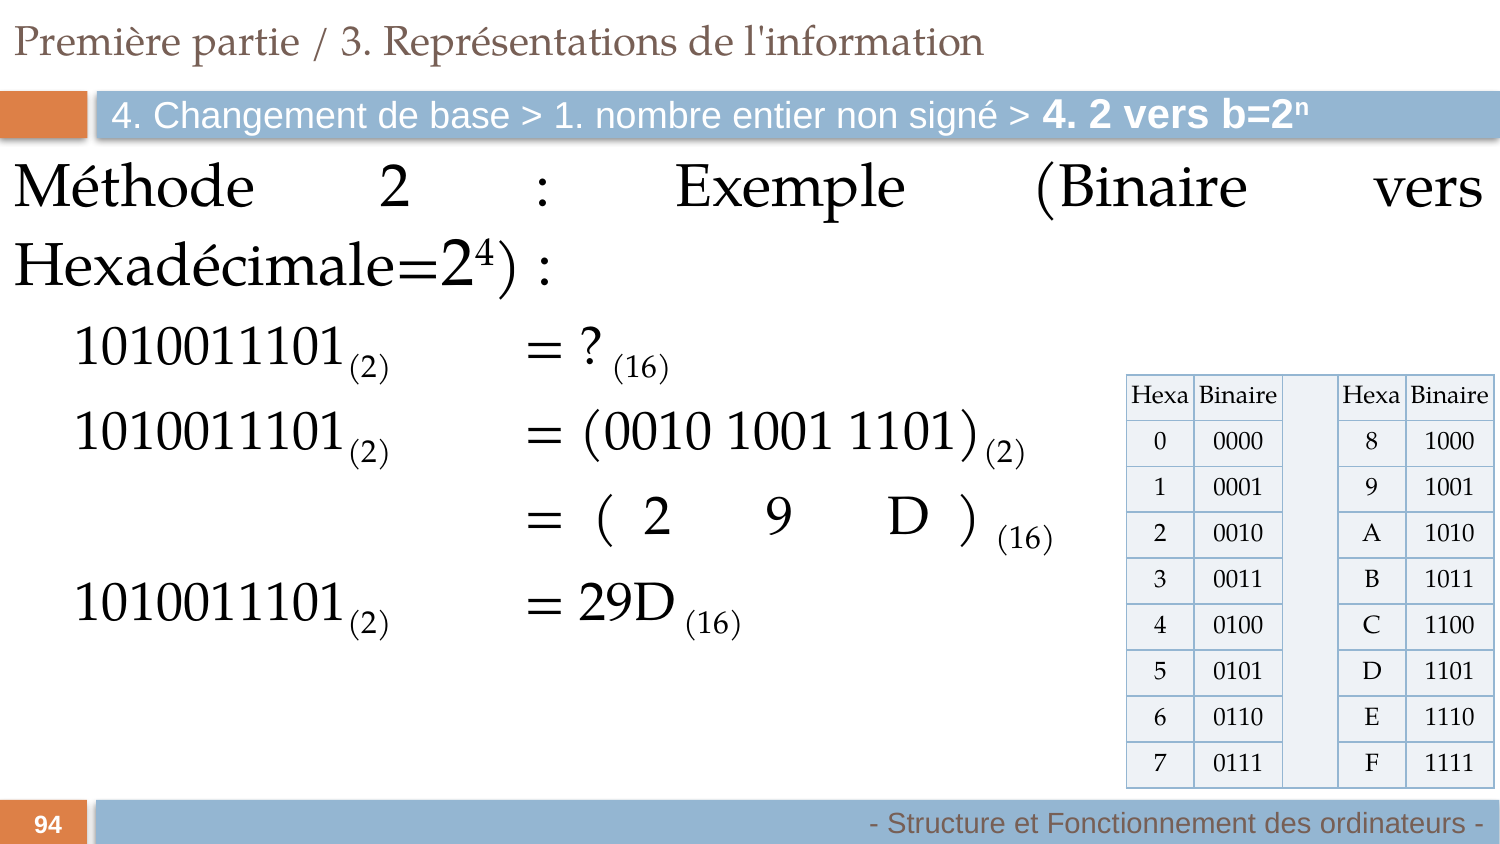

# Première partie / 3. Représentations de l'information
4. Changement de base > 1. nombre entier non signé > 4. 2 vers b=2n
Méthode 2 : Exemple (Binaire vers Hexadécimale=24) :
1010011101(2) 	= ? (16)
1010011101(2) 	= (0010 1001 1101)(2)
			=  (  2       9       D  ) (16)
1010011101(2) 	= 29D (16)

| Hexa | Binaire |  | Hexa | Binaire |
| --- | --- | --- | --- | --- |
| 0 | 0000 |  | 8 | 1000 |
| 1 | 0001 |  | 9 | 1001 |
| 2 | 0010 |  | A | 1010 |
| 3 | 0011 |  | B | 1011 |
| 4 | 0100 |  | C | 1100 |
| 5 | 0101 |  | D | 1101 |
| 6 | 0110 |  | E | 1110 |
| 7 | 0111 |  | F | 1111 |
- Structure et Fonctionnement des ordinateurs -